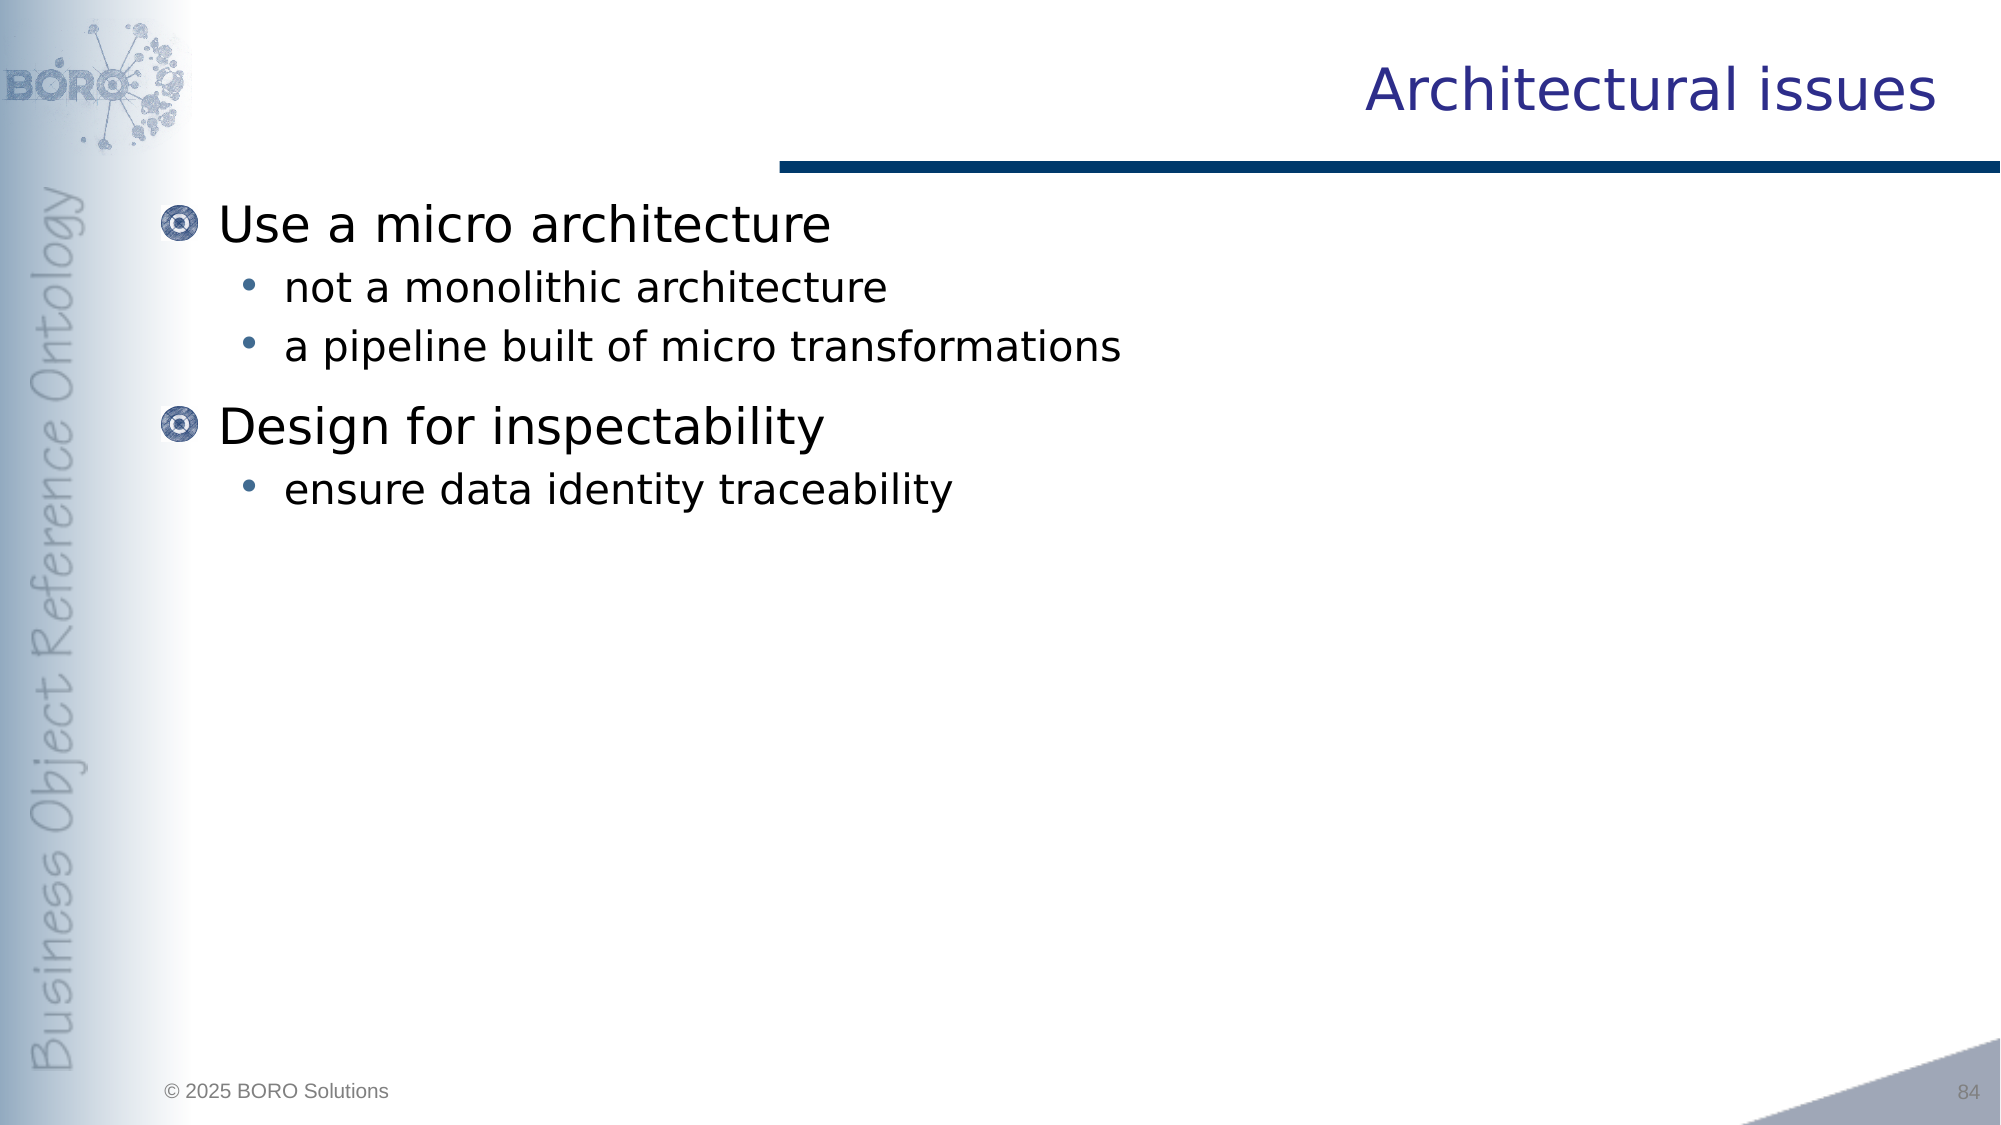

# Architectural issues
Use a micro architecture
not a monolithic architecture
a pipeline built of micro transformations
Design for inspectability
ensure data identity traceability
84